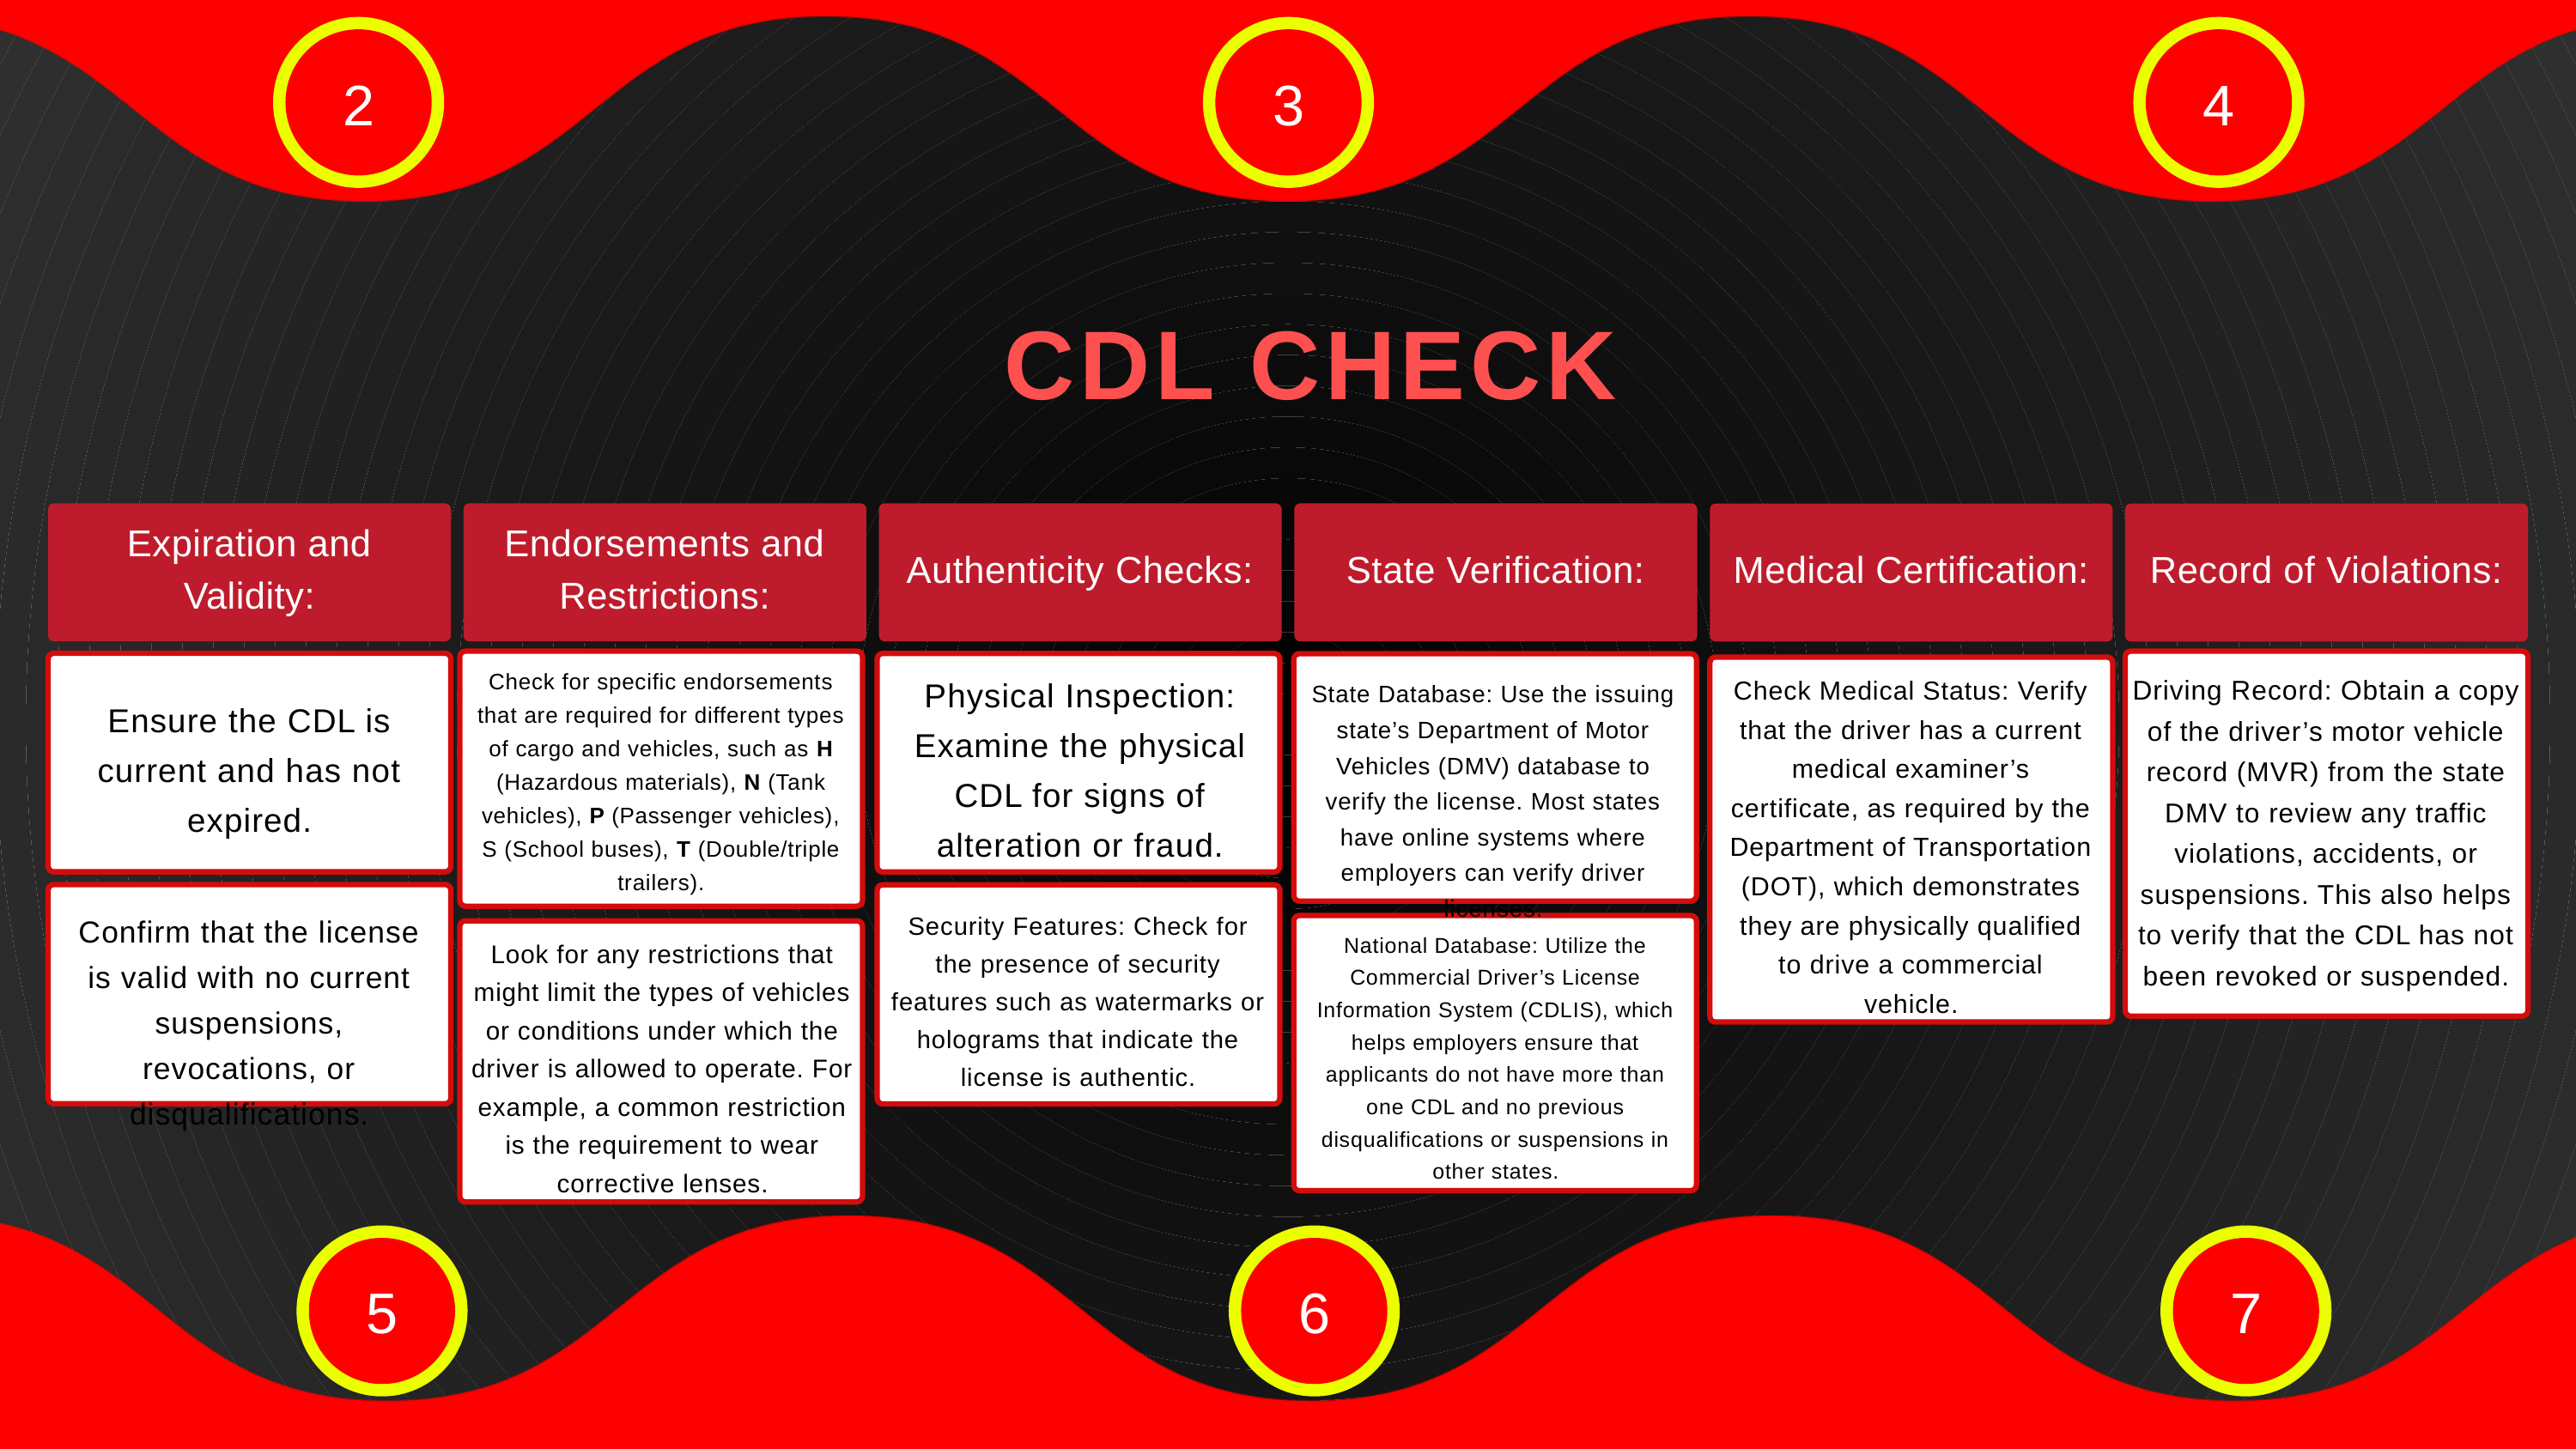

2

3

4
CDL CHECK

Expiration and Validity:

Endorsements and Restrictions:

Authenticity Checks:

State Verification:

Medical Certification:

Record of Violations:

Check for specific endorsements that are required for different types of cargo and vehicles, such as H (Hazardous materials), N (Tank vehicles), P (Passenger vehicles), S (School buses), T (Double/triple trailers).
Physical Inspection: Examine the physical CDL for signs of alteration or fraud.
Driving Record: Obtain a copy of the driver’s motor vehicle record (MVR) from the state DMV to review any traffic violations, accidents, or suspensions. This also helps to verify that the CDL has not been revoked or suspended.
Check Medical Status: Verify that the driver has a current medical examiner’s certificate, as required by the Department of Transportation (DOT), which demonstrates they are physically qualified to drive a commercial vehicle.
State Database: Use the issuing state’s Department of Motor Vehicles (DMV) database to verify the license. Most states have online systems where employers can verify driver licenses.
Ensure the CDL is current and has not expired.

Security Features: Check for the presence of security features such as watermarks or holograms that indicate the license is authentic.
Confirm that the license is valid with no current suspensions, revocations, or disqualifications.

National Database: Utilize the Commercial Driver’s License Information System (CDLIS), which helps employers ensure that applicants do not have more than one CDL and no previous disqualifications or suspensions in other states.
Look for any restrictions that might limit the types of vehicles or conditions under which the driver is allowed to operate. For example, a common restriction is the requirement to wear corrective lenses.

5

6

7